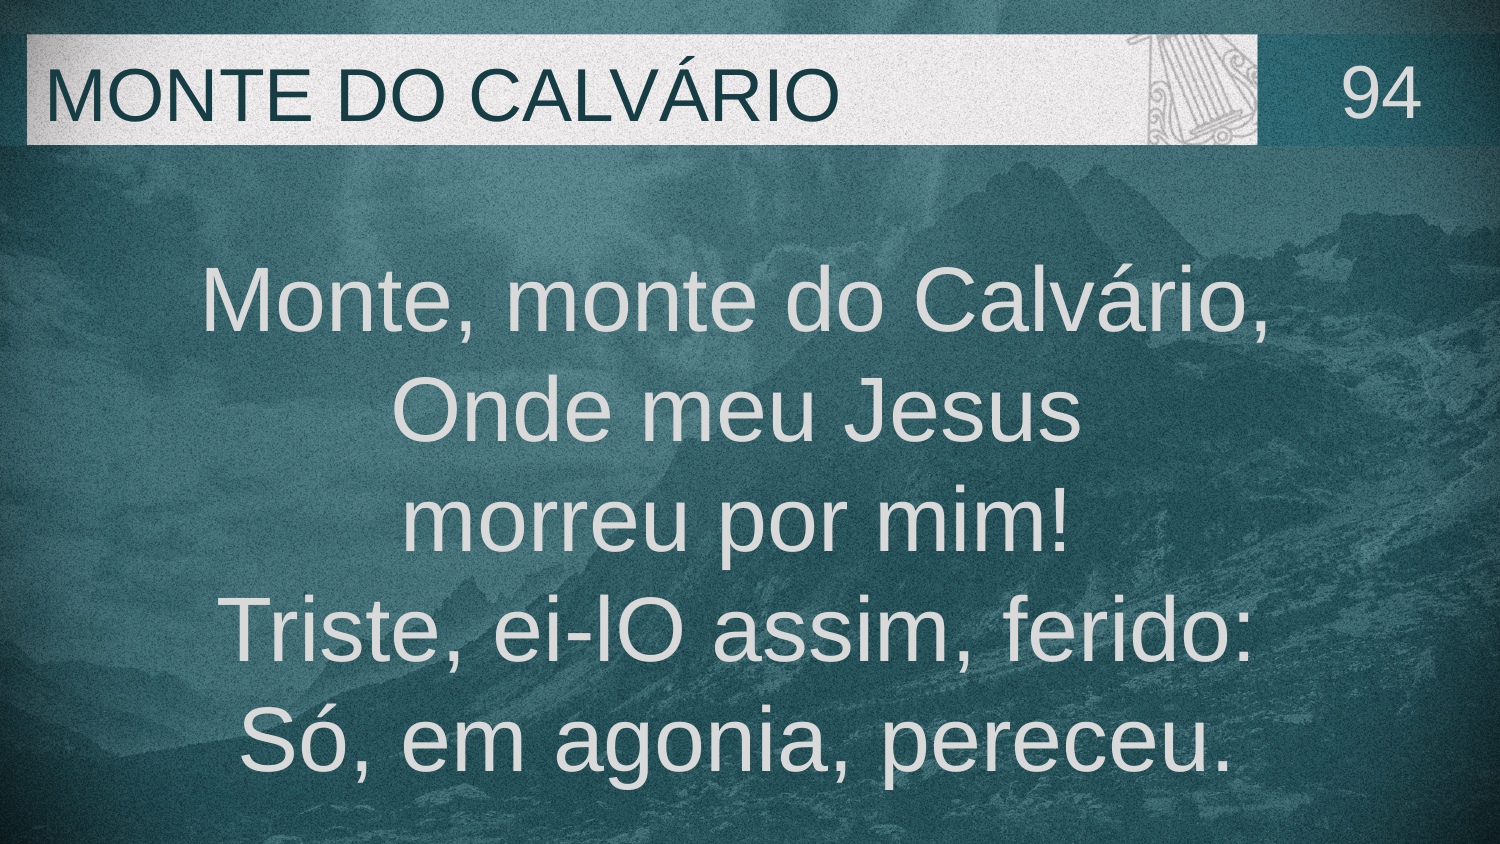

# MONTE DO CALVÁRIO
94
Monte, monte do Calvário,
Onde meu Jesus
morreu por mim!
Triste, ei-lO assim, ferido:
Só, em agonia, pereceu.